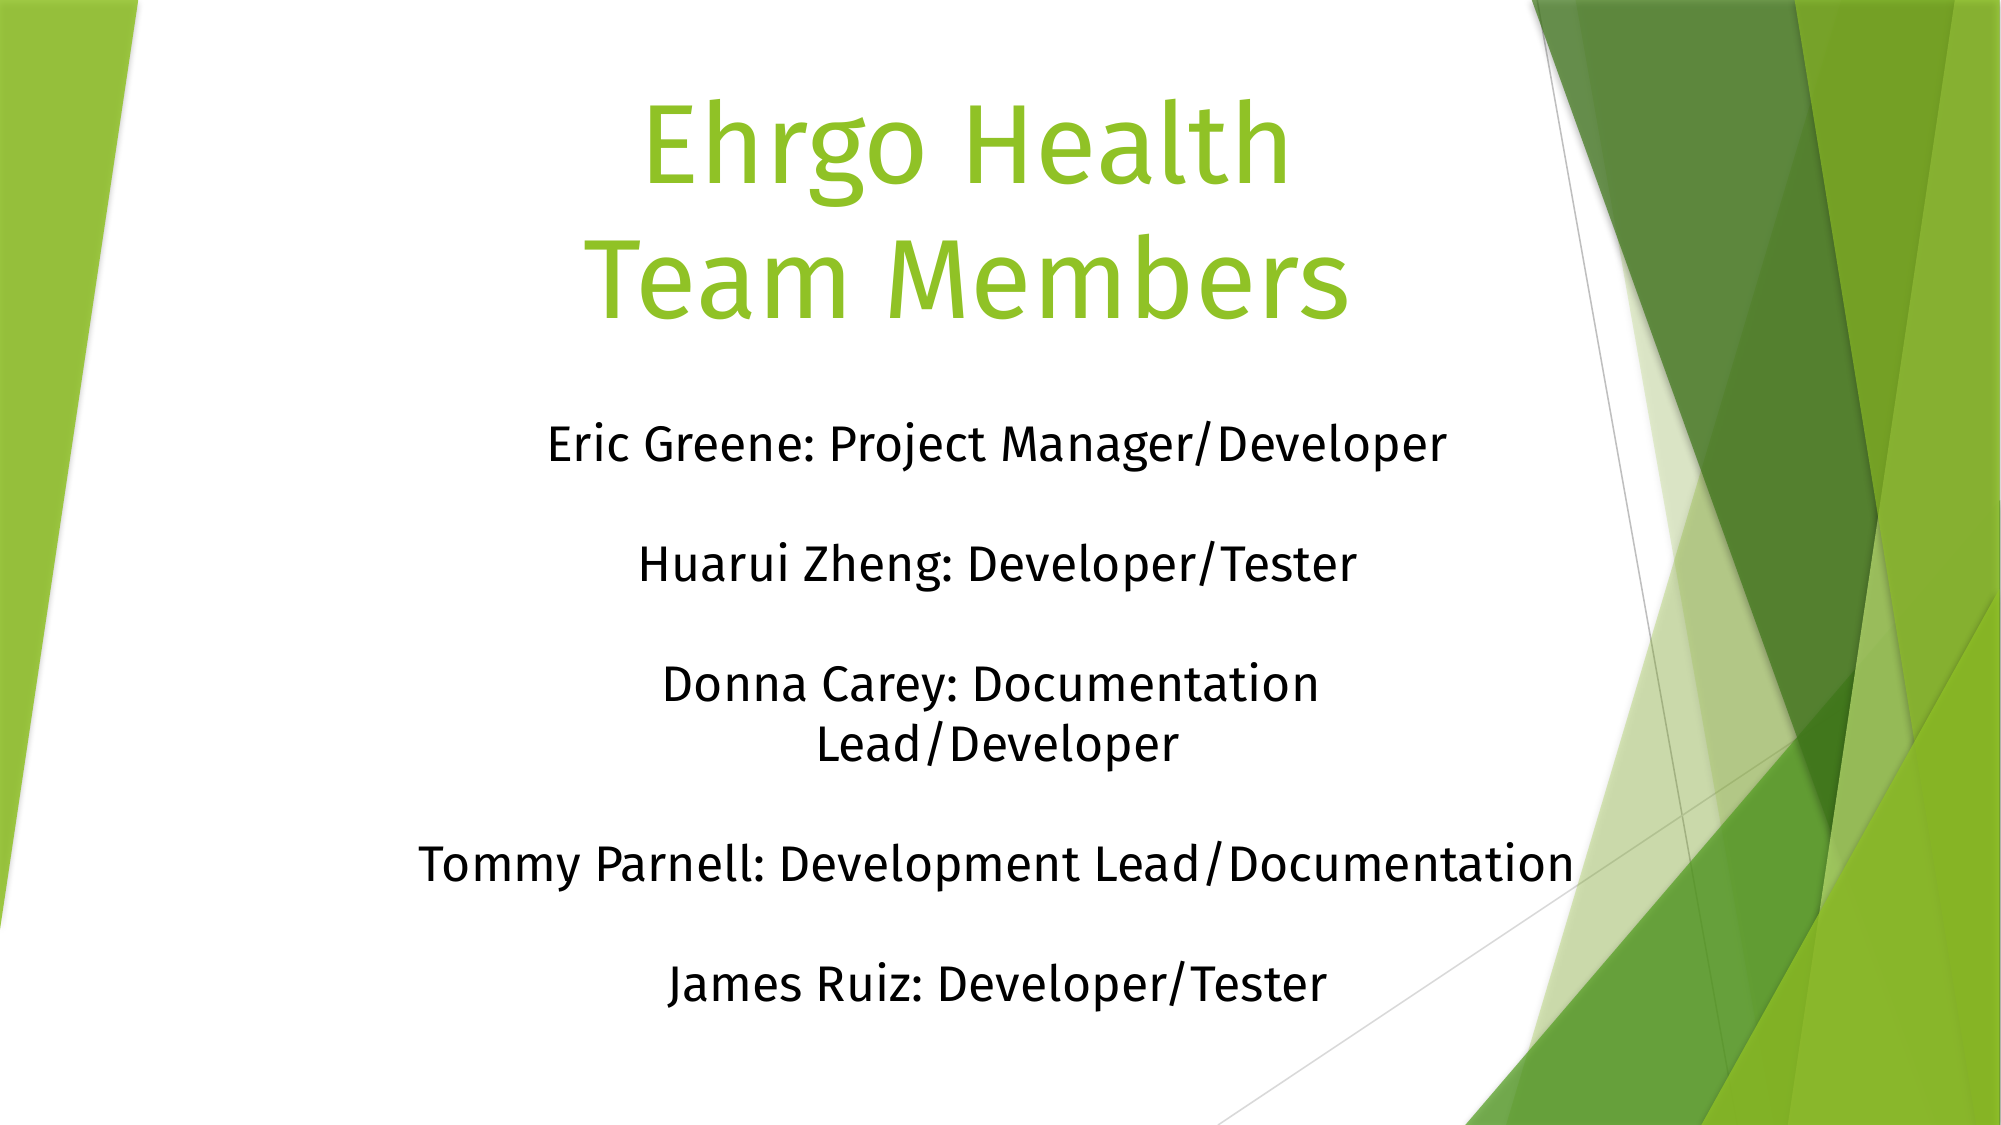

# Ehrgo Health Team Members
Eric Greene: Project Manager/Developer

Huarui Zheng: Developer/Tester

Donna Carey: Documentation
Lead/Developer

Tommy Parnell: Development Lead/Documentation

James Ruiz: Developer/Tester